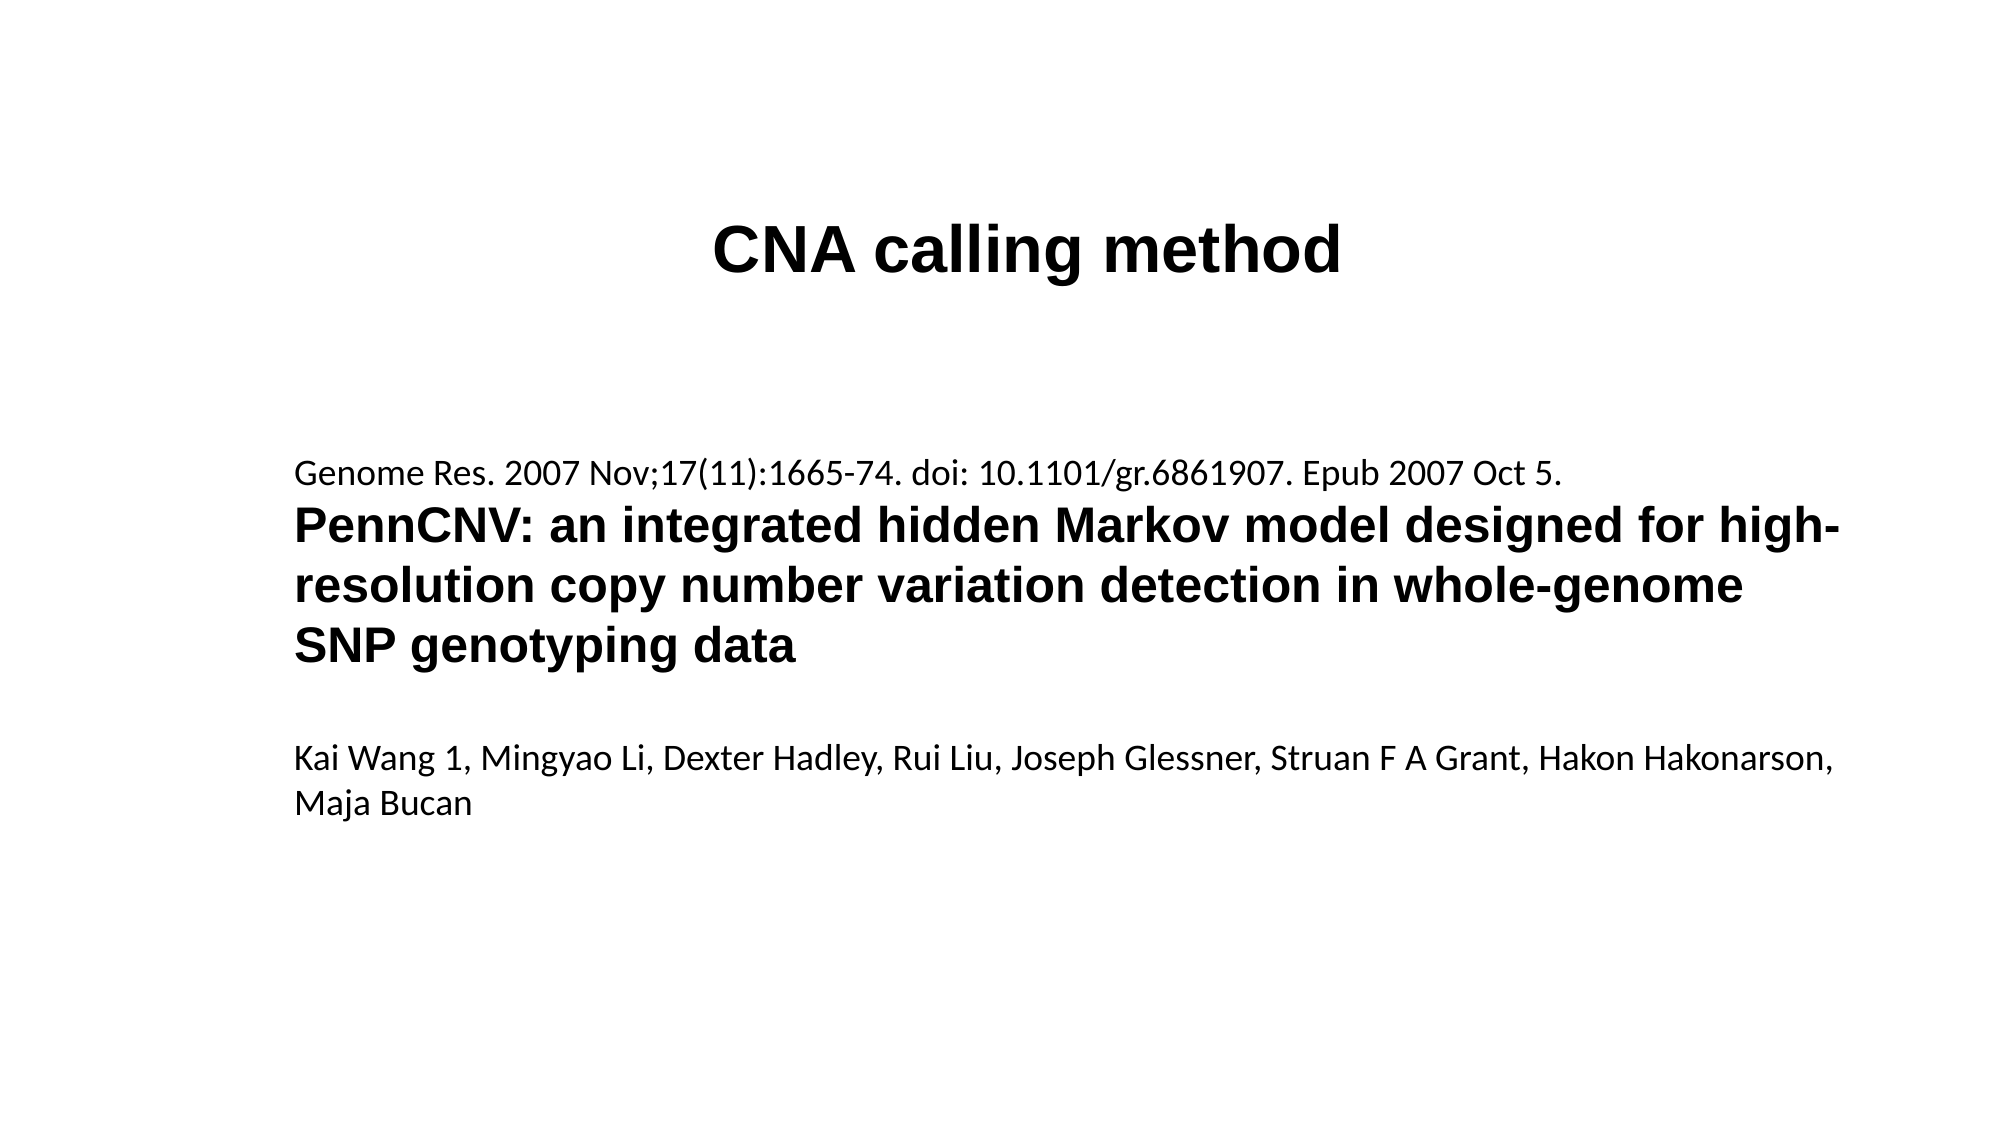

CNA calling method
Genome Res. 2007 Nov;17(11):1665-74. doi: 10.1101/gr.6861907. Epub 2007 Oct 5.
PennCNV: an integrated hidden Markov model designed for high-resolution copy number variation detection in whole-genome SNP genotyping data

Kai Wang 1, Mingyao Li, Dexter Hadley, Rui Liu, Joseph Glessner, Struan F A Grant, Hakon Hakonarson, Maja Bucan